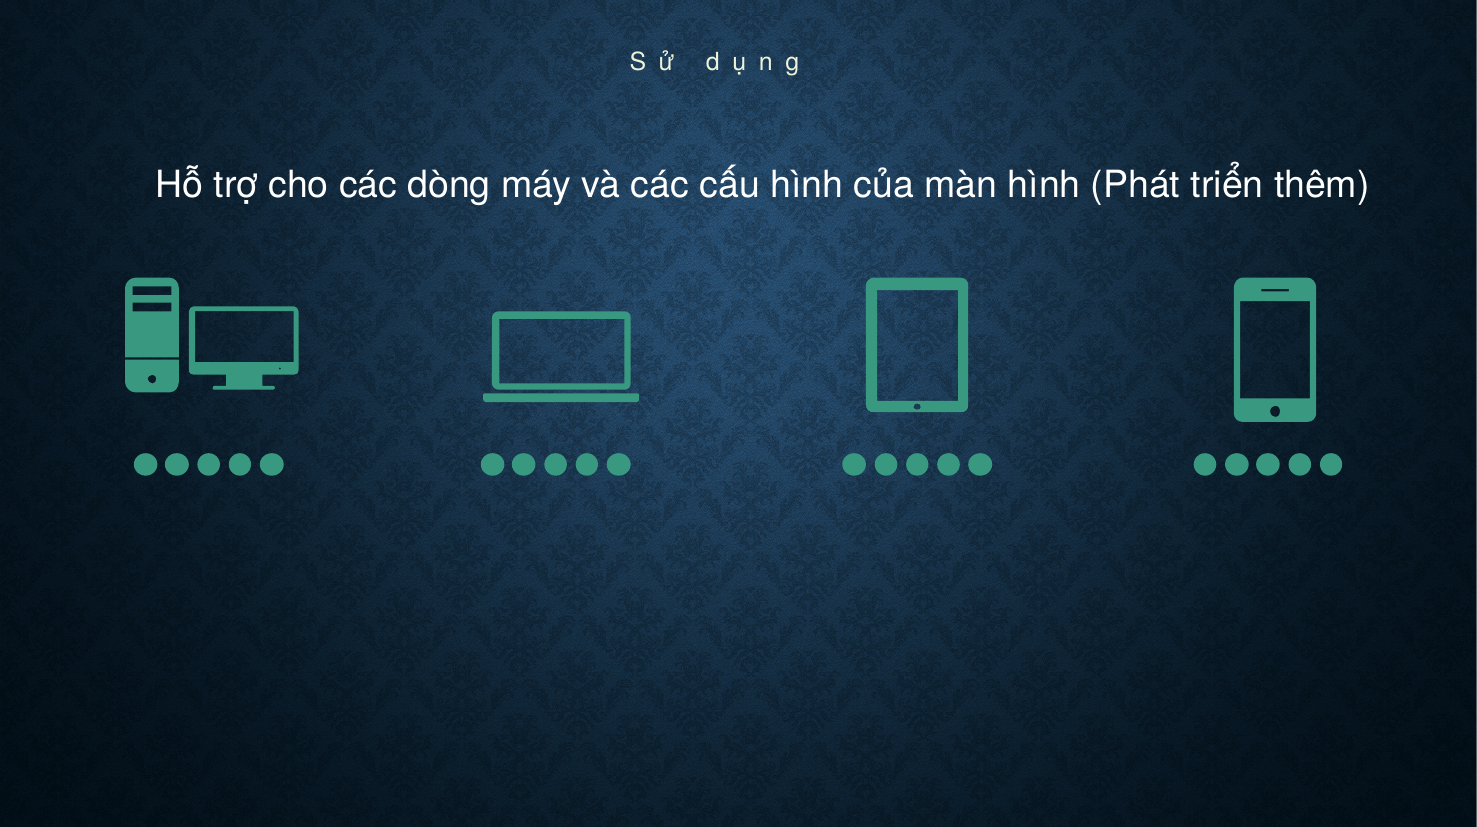

Sử dụng
Hỗ trợ cho các dòng máy và các cấu hình của màn hình (Phát triển thêm)